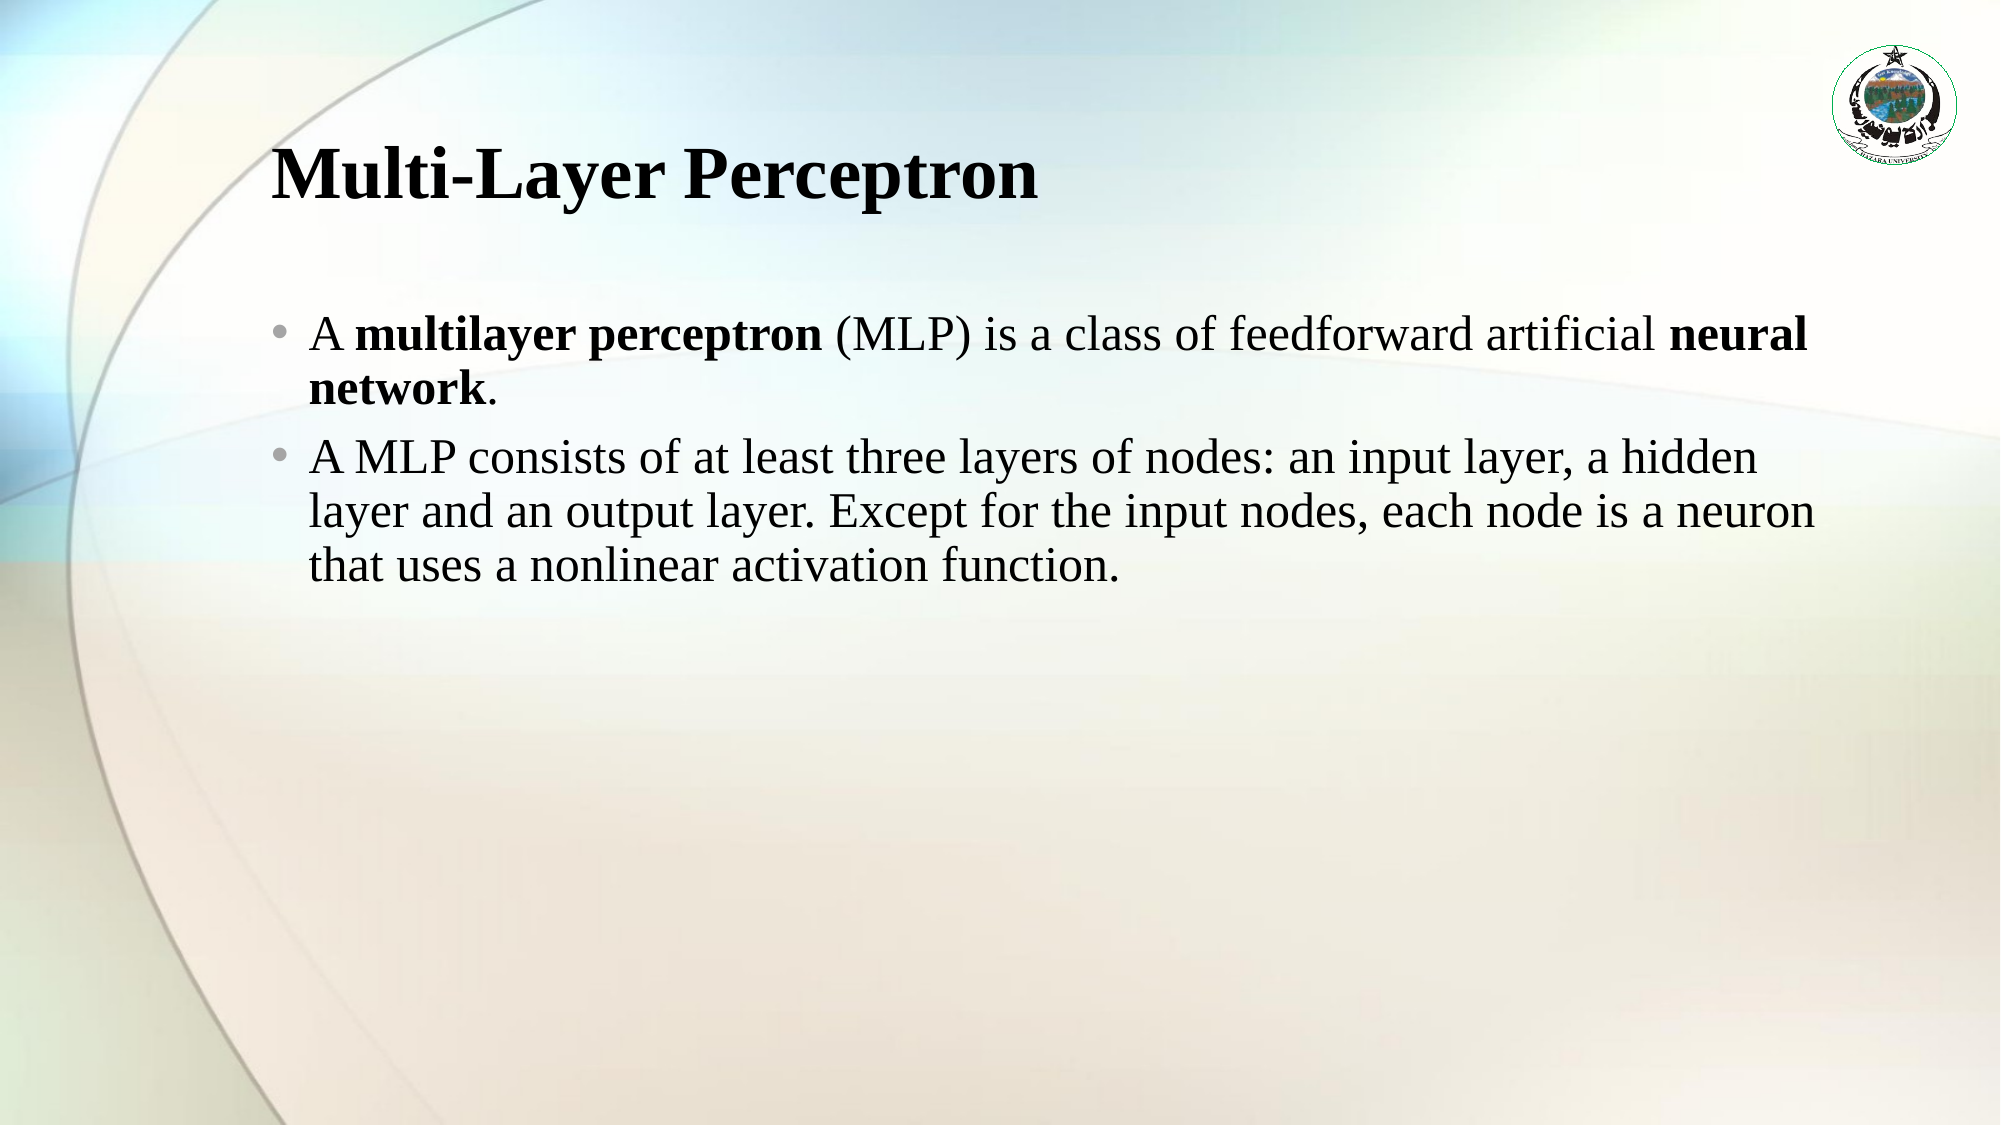

# Multi-Layer Perceptron
A multilayer perceptron (MLP) is a class of feedforward artificial neural network.
A MLP consists of at least three layers of nodes: an input layer, a hidden layer and an output layer. Except for the input nodes, each node is a neuron that uses a nonlinear activation function.